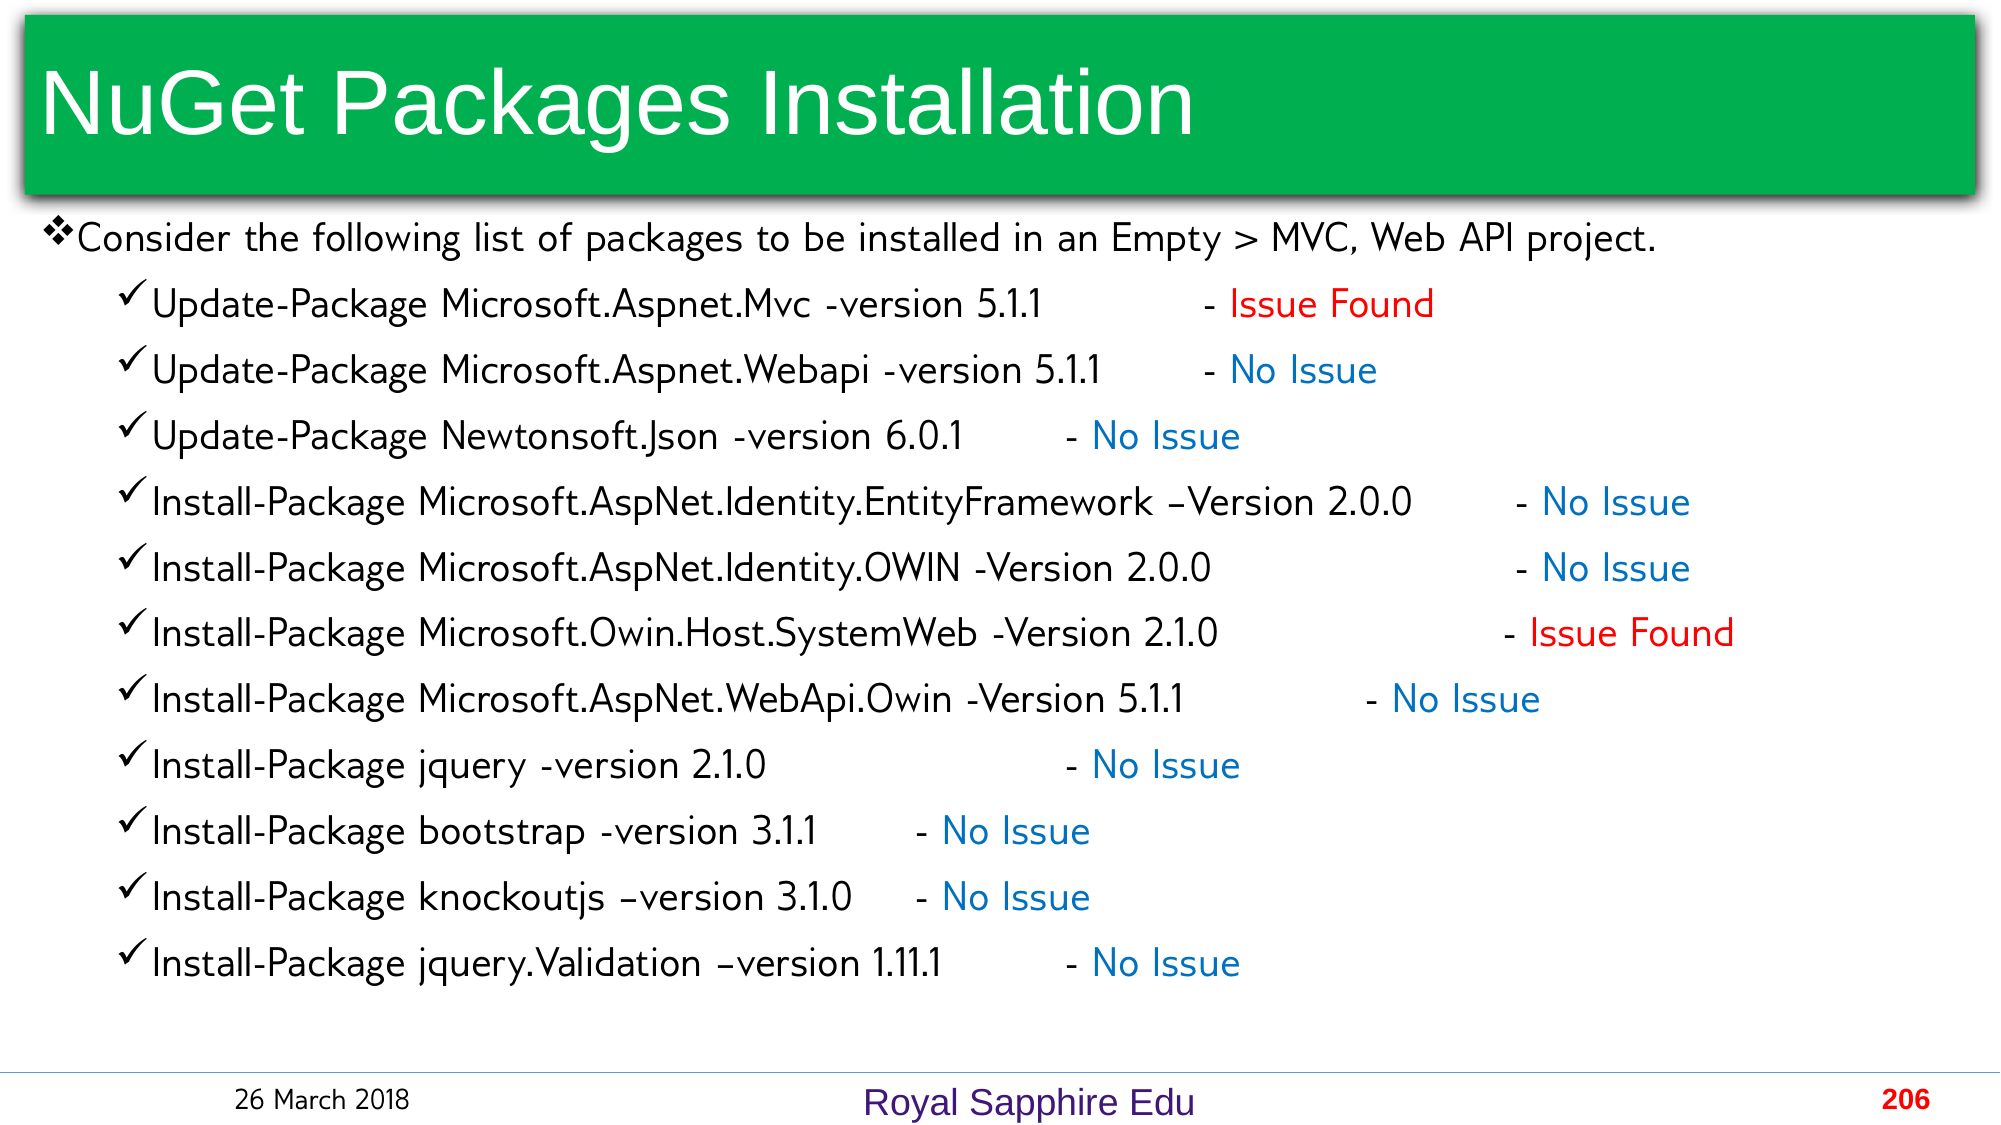

# NuGet Packages Installation
Consider the following list of packages to be installed in an Empty > MVC, Web API project.
Update-Package Microsoft.Aspnet.Mvc -version 5.1.1		- Issue Found
Update-Package Microsoft.Aspnet.Webapi -version 5.1.1	- No Issue
Update-Package Newtonsoft.Json -version 6.0.1	 - No Issue
Install-Package Microsoft.AspNet.Identity.EntityFramework –Version 2.0.0	 - No Issue
Install-Package Microsoft.AspNet.Identity.OWIN -Version 2.0.0		 - No Issue
Install-Package Microsoft.Owin.Host.SystemWeb -Version 2.1.0		- Issue Found
Install-Package Microsoft.AspNet.WebApi.Owin -Version 5.1.1		 - No Issue
Install-Package jquery -version 2.1.0		 - No Issue
Install-Package bootstrap -version 3.1.1	 - No Issue
Install-Package knockoutjs –version 3.1.0	 - No Issue
Install-Package jquery.Validation –version 1.11.1	 - No Issue
26 March 2018
206